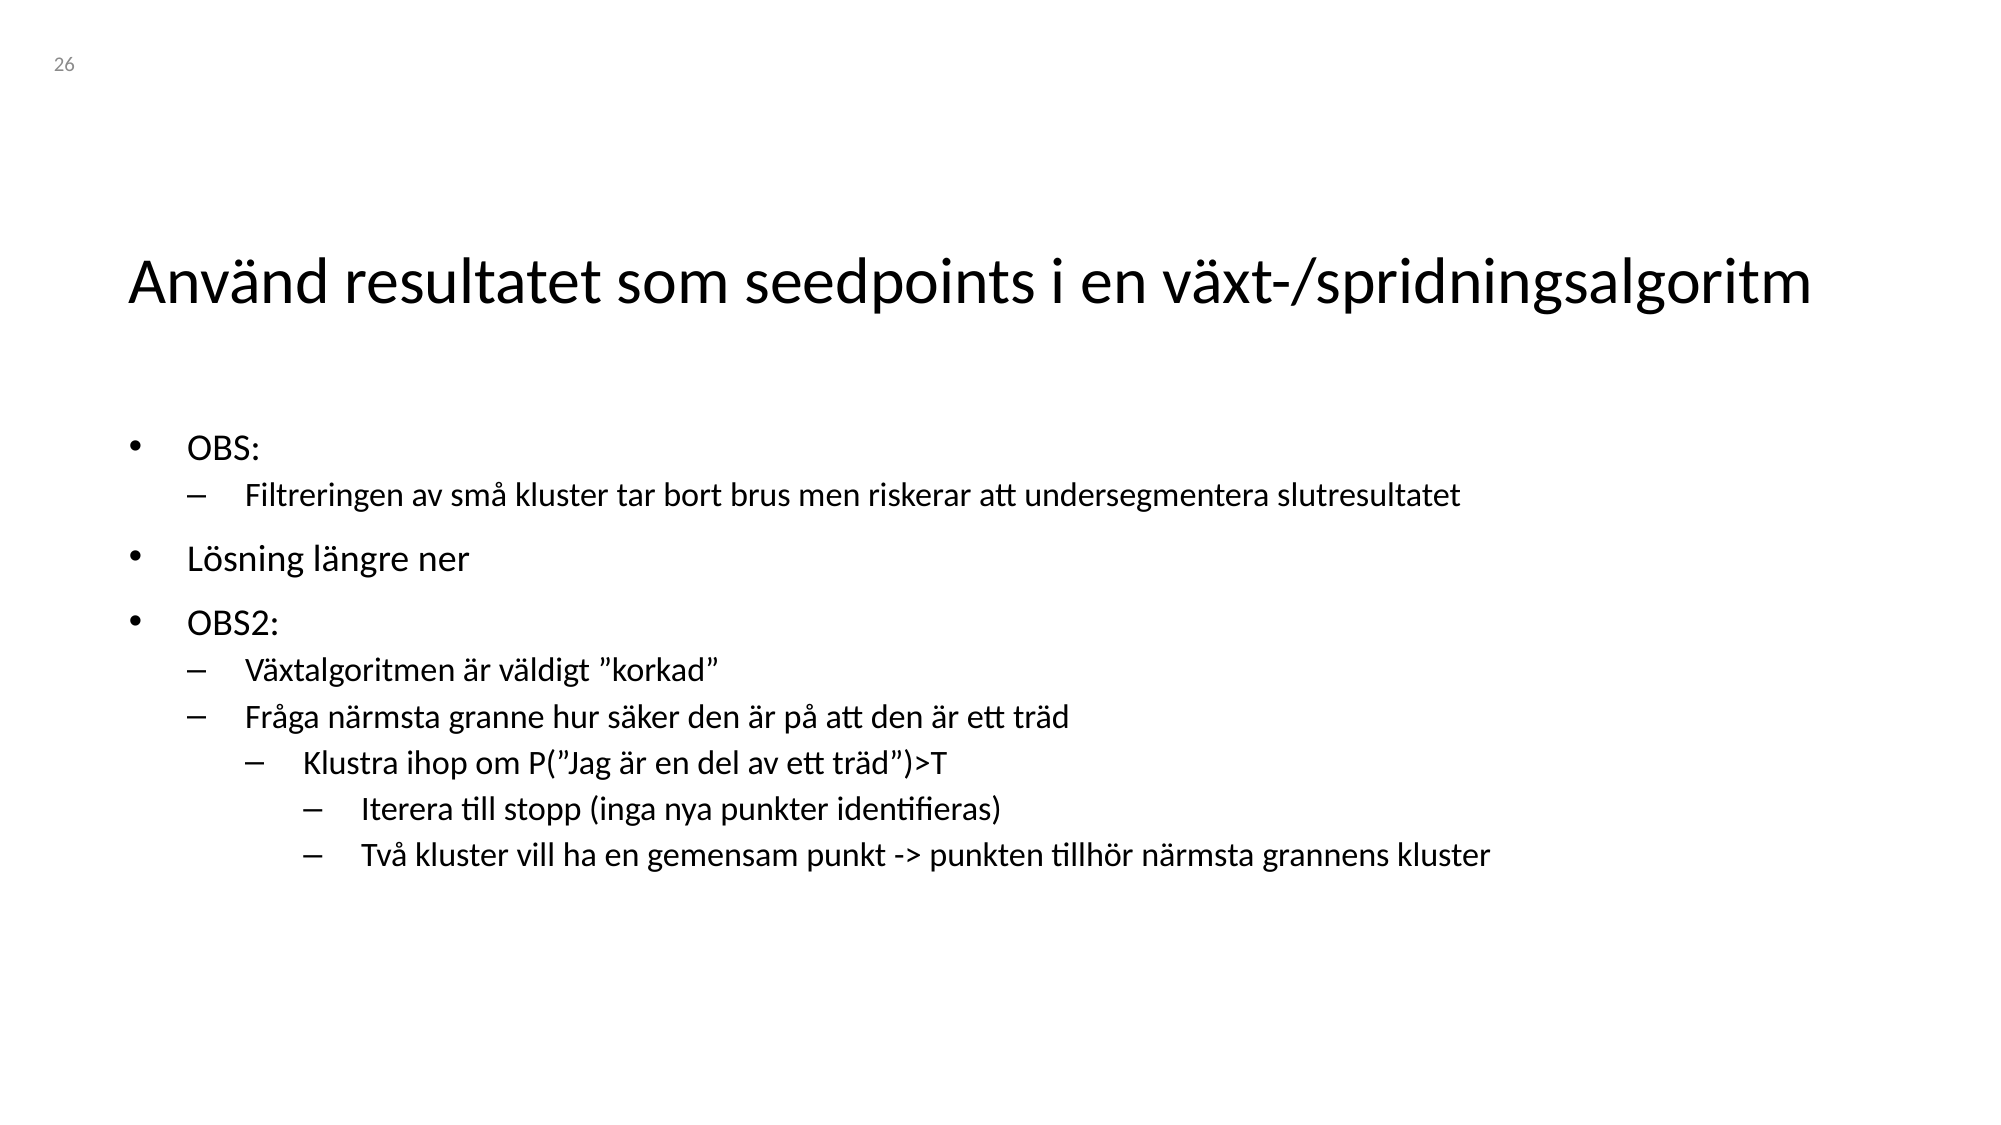

26

# Använd resultatet som seedpoints i en växt-/spridningsalgoritm
OBS:
Filtreringen av små kluster tar bort brus men riskerar att undersegmentera slutresultatet
Lösning längre ner
OBS2:
Växtalgoritmen är väldigt ”korkad”
Fråga närmsta granne hur säker den är på att den är ett träd
Klustra ihop om P(”Jag är en del av ett träd”)>T
Iterera till stopp (inga nya punkter identifieras)
Två kluster vill ha en gemensam punkt -> punkten tillhör närmsta grannens kluster